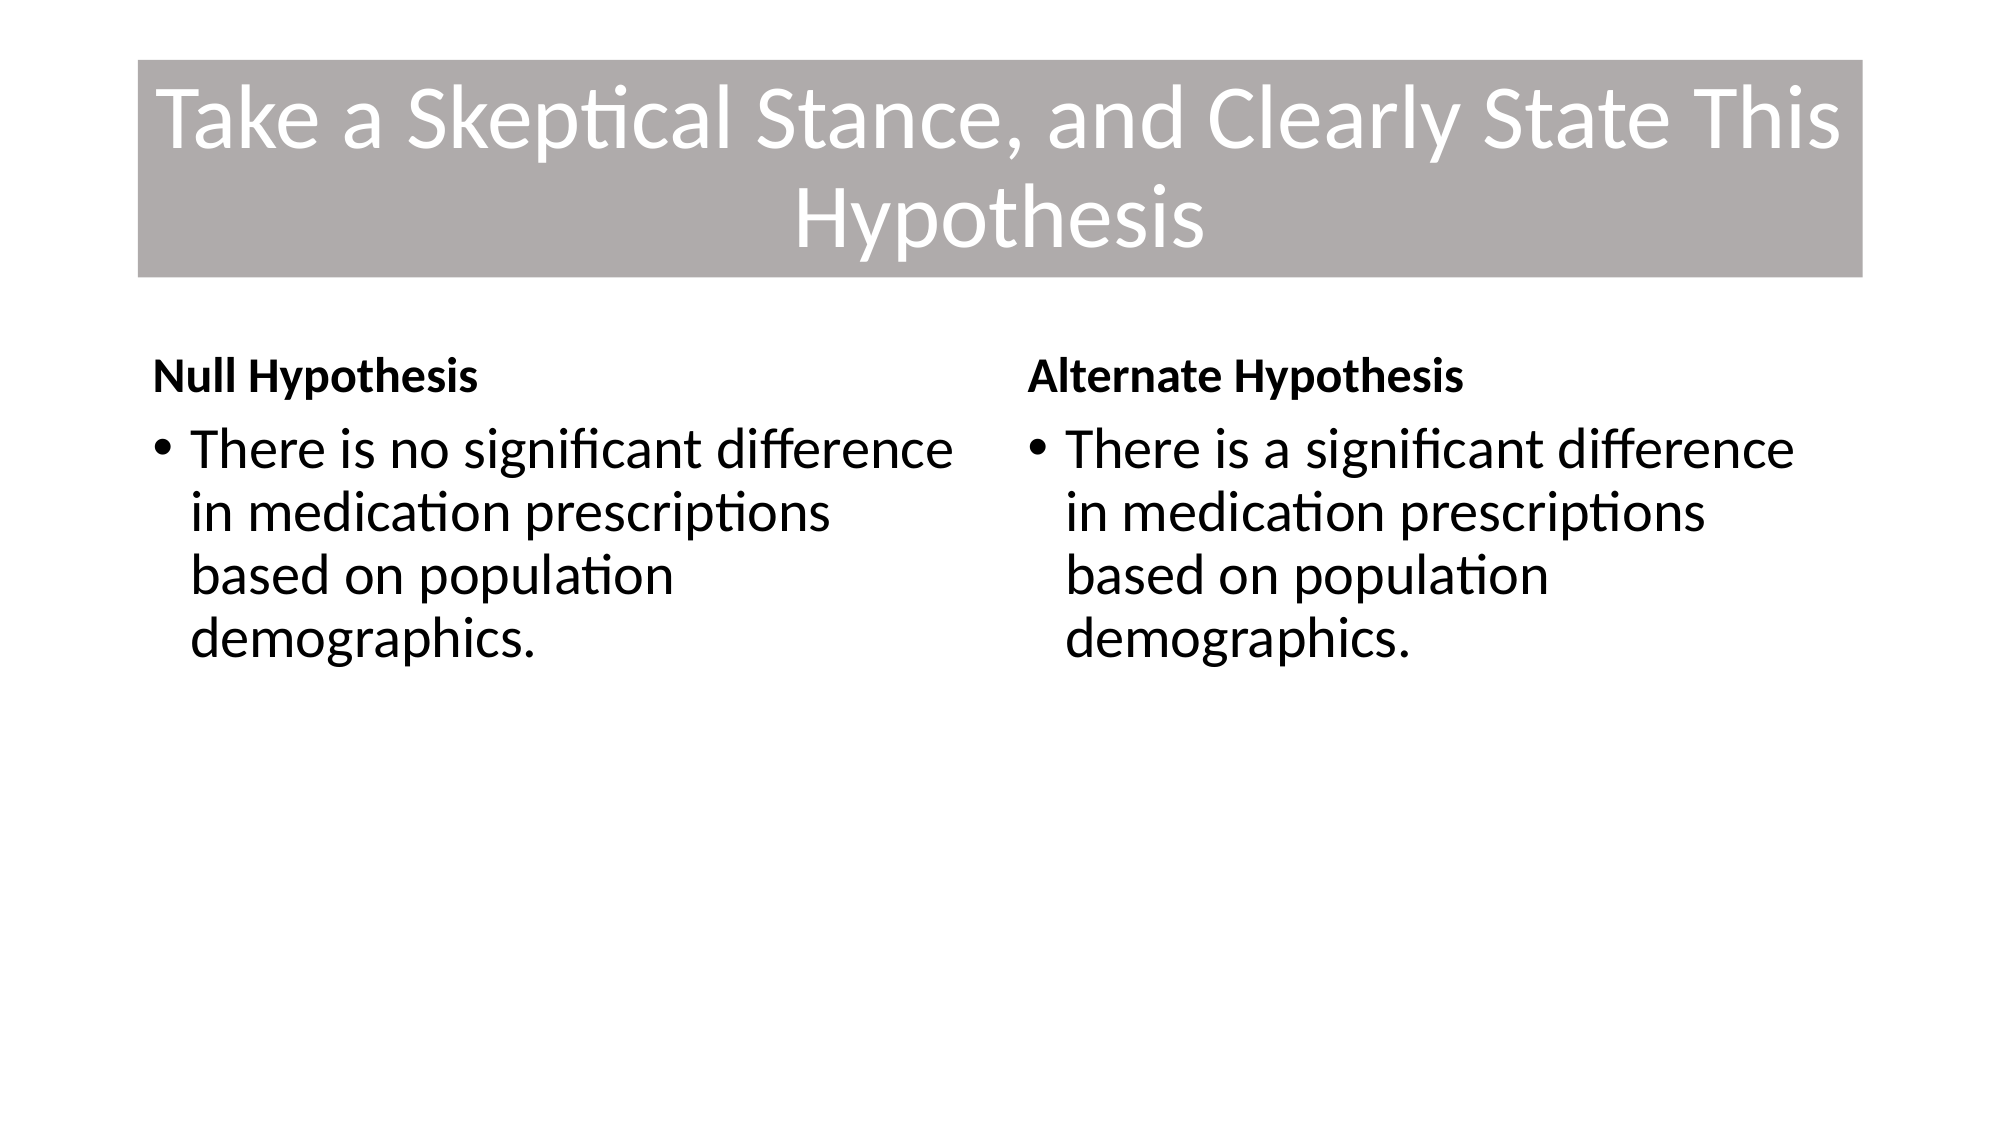

# Take a Skeptical Stance, and Clearly State This Hypothesis
Null Hypothesis
Alternate Hypothesis
There is no significant difference in medication prescriptions based on population demographics.
There is a significant difference in medication prescriptions based on population demographics.